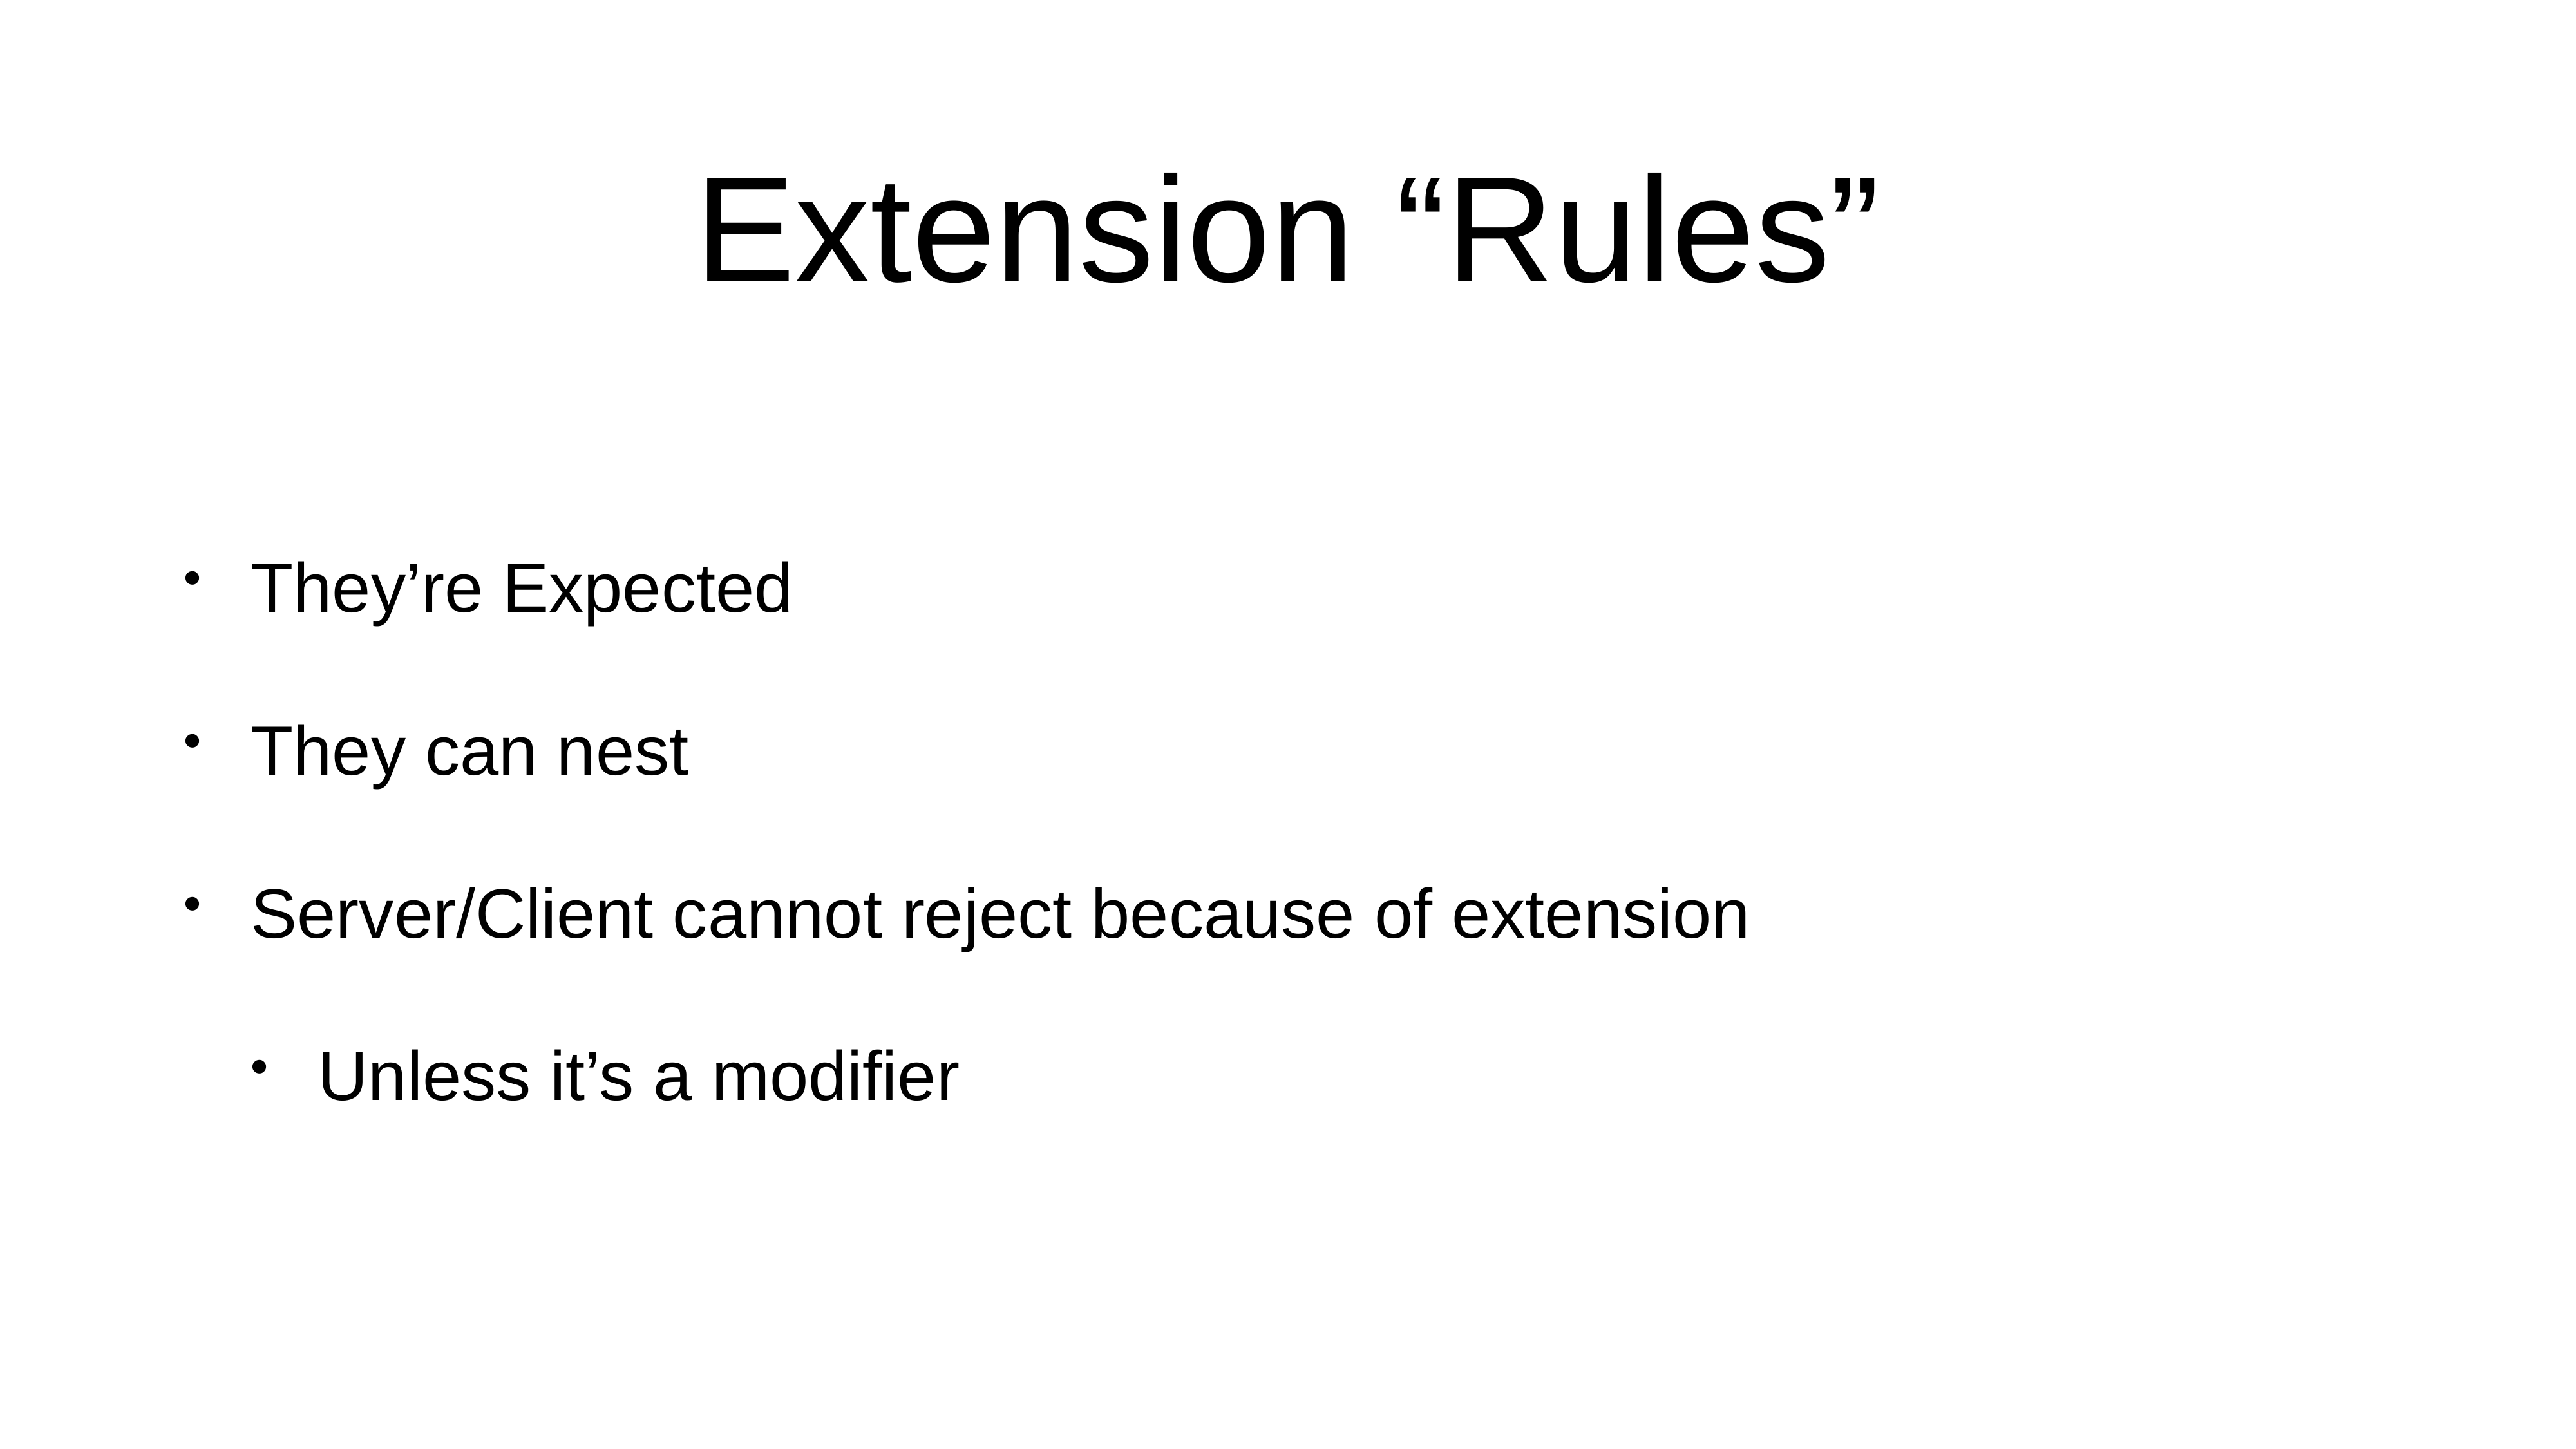

# Extension “Rules”
They’re Expected
They can nest
Server/Client cannot reject because of extension
Unless it’s a modifier